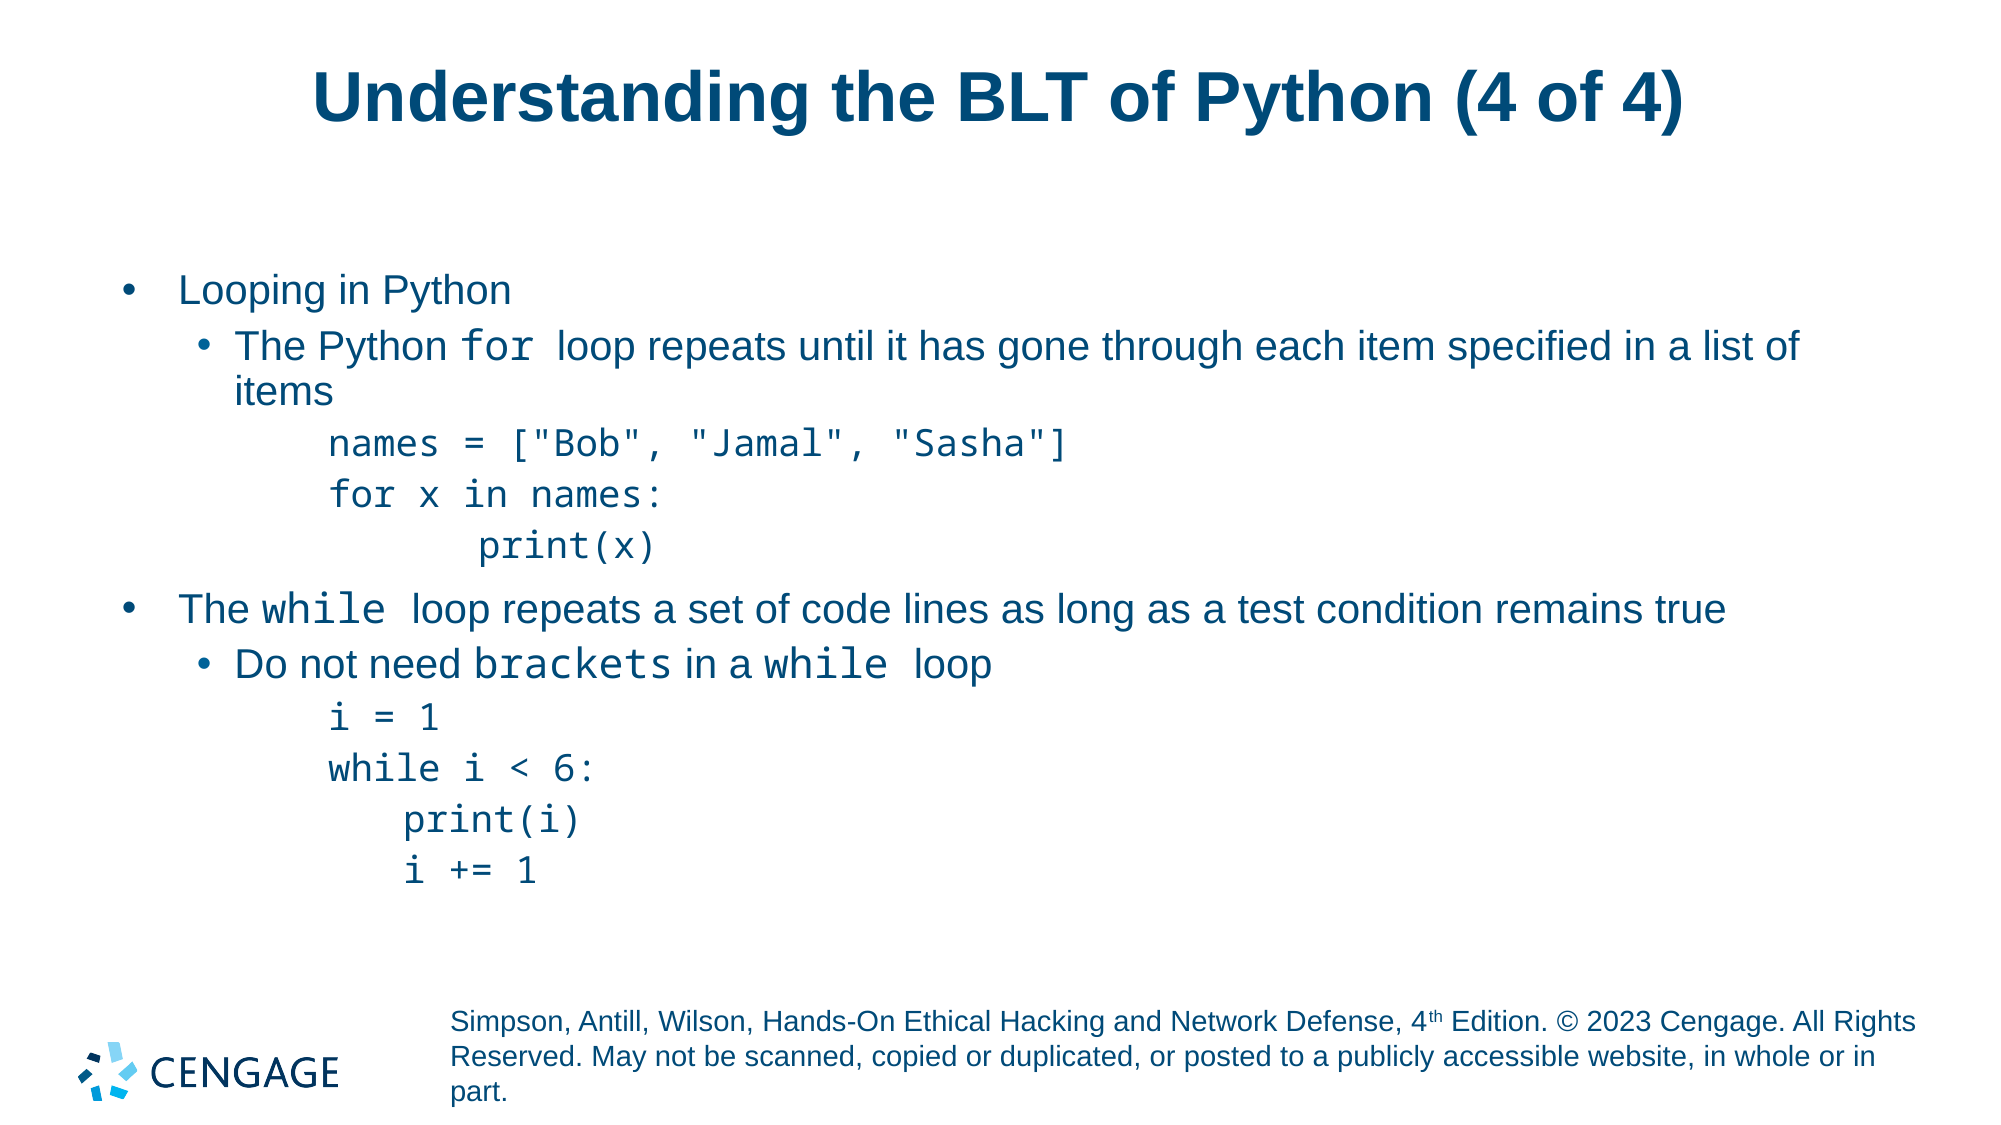

# Understanding the BLT of Python (4 of 4)
Looping in Python
The Python for loop repeats until it has gone through each item specified in a list of items
names = ["Bob", "Jamal", "Sasha"]
for x in names:
	print(x)
The while loop repeats a set of code lines as long as a test condition remains true
Do not need brackets in a while loop
i = 1
while i < 6:
print(i)
i += 1